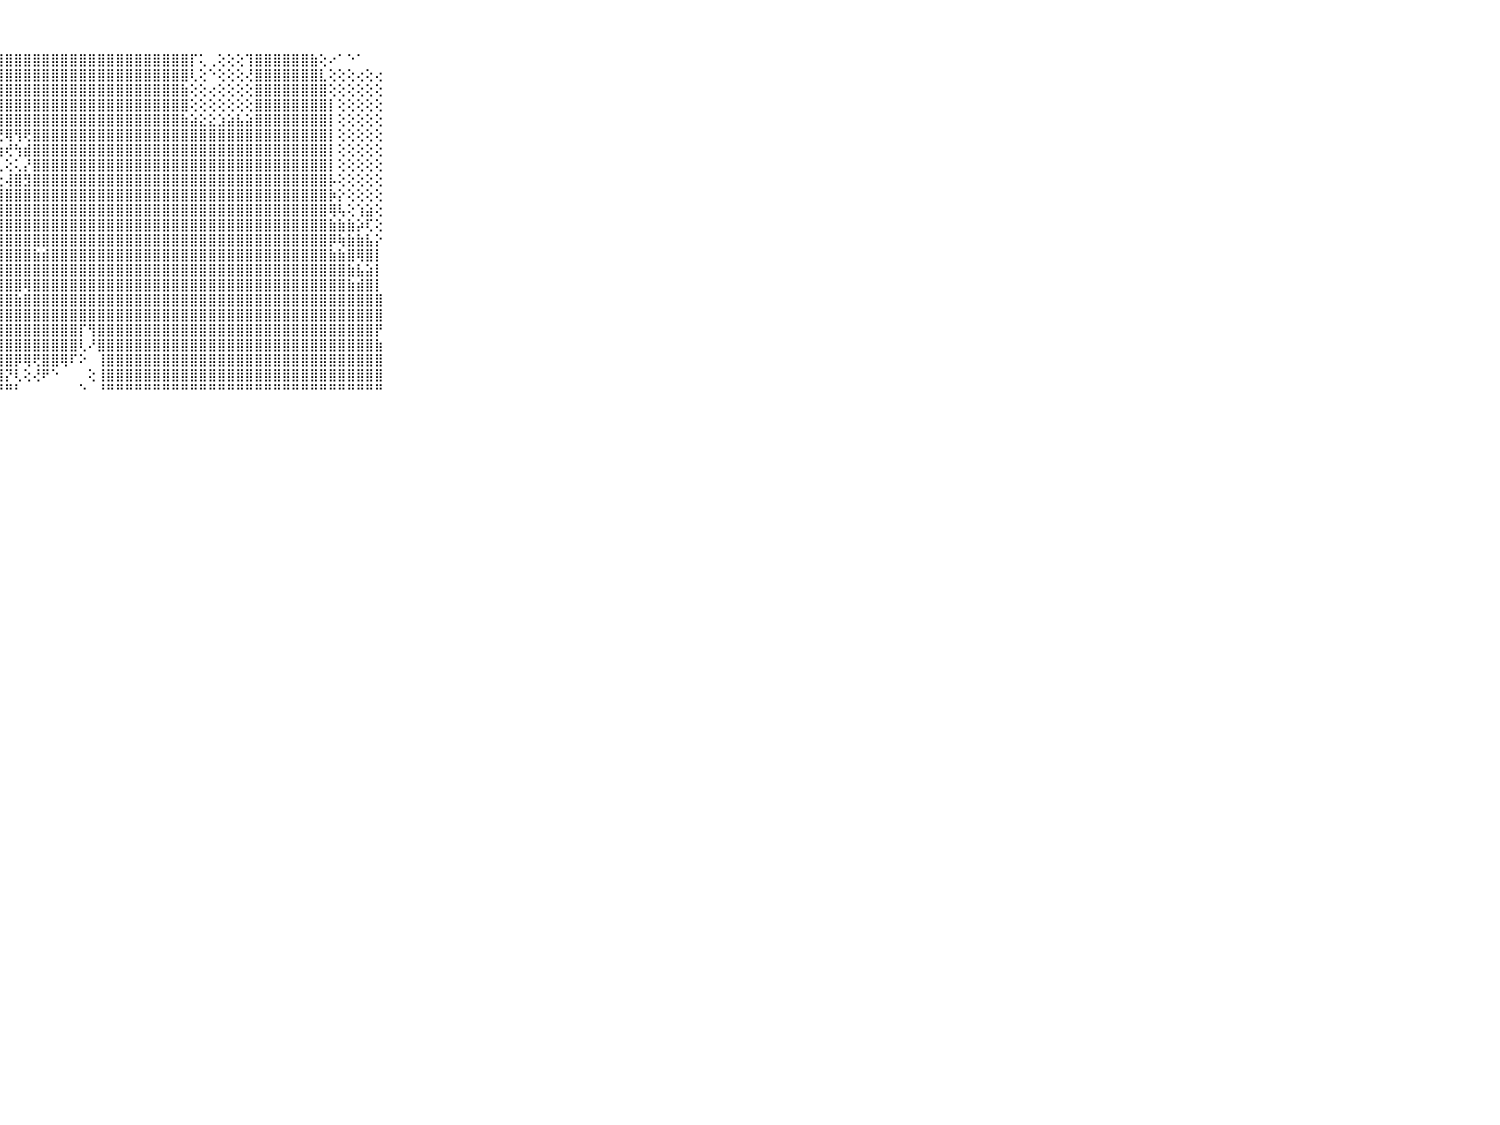

⠀⠀⠀⠀⠀⠀⠀⠀⠀⠀⠀⣿⣿⣿⣿⣿⣿⣿⣿⣿⣿⣿⣿⣿⣿⣿⣿⣿⣿⣿⣿⣿⣿⣿⣿⣿⣿⣿⣿⣿⣿⣿⣿⣿⣿⣿⣿⣿⡏⢅⢀⢕⢕⢕⢹⣿⣿⣿⣿⣿⣿⣷⢕⠔⠁⠑⠁⠀⠀⠀⠀⠀⠀⠀⠀⠀⠀⠀⠀⠀⠀
⠀⠀⠀⠀⠀⠀⠀⠀⠀⠀⠀⢻⣿⢿⢿⣿⣿⣿⣿⣿⣿⣿⣿⣿⣿⣿⣿⣿⣿⣿⣿⣿⣿⣿⣿⣿⣿⣿⣿⣿⣿⣿⣿⣿⣿⣿⣿⣿⢇⢕⠑⢕⢕⢕⢜⣿⣿⣿⣿⣿⣿⣿⣇⢕⢕⢕⢔⢕⢔⠀⠀⠀⠀⠀⠀⠀⠀⠀⠀⠀⠀
⠀⠀⠀⠀⠀⠀⠀⠀⠀⠀⠀⣿⣿⣿⣿⣿⣿⣿⣿⣿⣿⣿⣿⣿⣿⣿⣿⣿⣿⣿⣿⣿⣿⣿⣿⣿⣿⣿⣿⣿⣿⣿⣿⣿⣿⣿⣿⣷⢕⢕⢔⢕⢕⢕⢕⣿⣿⣿⣿⣿⣿⣿⣿⢕⢕⢕⢕⢕⢕⠀⠀⠀⠀⠀⠀⠀⠀⠀⠀⠀⠀
⠀⠀⠀⠀⠀⠀⠀⠀⠀⠀⠀⢟⢿⣿⣿⣿⣽⣿⣿⣿⣿⣿⣿⣿⣿⣿⣿⣿⣿⣿⣿⣿⣿⣿⣿⣿⣿⣿⣿⣿⣿⣿⣿⣿⣿⣿⣿⣿⢕⢕⢕⢕⢕⢕⢕⣿⣿⣿⣿⣿⣿⣿⣿⡇⢕⢕⢕⢕⢕⠀⠀⠀⠀⠀⠀⠀⠀⠀⠀⠀⠀
⠀⠀⠀⠀⠀⠀⠀⠀⠀⠀⠀⢿⣿⣿⣿⣿⣿⣿⣿⣿⣿⣿⣿⣿⣿⣿⣿⣿⣿⣿⣿⣿⣿⣿⣿⣿⣿⣿⣿⣿⣿⣿⣿⣿⣿⣿⣿⣷⣵⣕⣕⣱⣵⣧⣵⣿⣿⣿⣿⣿⣿⣿⣿⡇⢕⢕⢕⢕⢕⠀⠀⠀⠀⠀⠀⠀⠀⠀⠀⠀⠀
⠀⠀⠀⠀⠀⠀⠀⠀⠀⠀⠀⣵⣿⣿⣿⣿⣿⣿⣿⣿⣿⡟⠏⢙⠙⢙⢝⢟⢿⢻⢟⣿⣿⣿⣿⣿⣿⣿⣿⣿⣿⣿⣿⣿⣿⣿⣿⣿⣿⣿⣿⣿⣿⣿⣿⣿⣿⣿⣿⣿⣿⣿⣿⡇⢕⢕⢕⢕⢕⠀⠀⠀⠀⠀⠀⠀⠀⠀⠀⠀⠀
⠀⠀⠀⠀⠀⠀⠀⠀⠀⠀⠀⣿⣿⣿⣿⣿⣿⣿⡟⠟⠝⠑⢅⢔⢔⣱⣵⢷⢞⢳⣾⣿⣿⣿⣿⣿⣿⣿⣿⣿⣿⣿⣿⣿⣿⣿⣿⣿⣿⣿⣿⣿⣿⣿⣿⣿⣿⣿⣿⣿⣿⣿⣿⡇⢕⢕⢕⢕⢕⠀⠀⠀⠀⠀⠀⠀⠀⠀⠀⠀⠀
⠀⠀⠀⠀⠀⠀⠀⠀⠀⠀⠀⣿⣿⣿⣿⣿⣿⡿⢇⠀⢀⢀⢕⢗⢝⢕⢁⢅⢕⢅⡜⣿⣿⣿⣿⣿⣿⣿⣿⣿⣿⣿⣿⣿⣿⣿⣿⣿⣿⣿⣿⣿⣿⣿⣿⣿⣿⣿⣿⣿⣿⣿⣿⡇⢕⢕⢕⢕⢕⠀⠀⠀⠀⠀⠀⠀⠀⠀⠀⠀⠀
⠀⠀⠀⠀⠀⠀⠀⠀⠀⠀⠀⣵⣿⣿⣿⣿⣿⢇⢕⢔⡔⢅⢅⢕⢕⢕⢕⢕⢼⣿⣻⣿⣿⣿⣿⣿⣿⣿⣿⣿⣿⣿⣿⣿⣿⣿⣿⣿⣿⣿⣿⣿⣿⣿⣿⣿⣿⣿⣿⣿⣿⣿⣿⡧⢕⢕⢕⢕⢕⠀⠀⠀⠀⠀⠀⠀⠀⠀⠀⠀⠀
⠀⠀⠀⠀⠀⠀⠀⠀⠀⠀⠀⣿⡿⢿⣿⣿⣿⡱⢕⡜⢕⢕⣵⣷⣷⣷⣷⣾⣿⣿⣿⣿⣿⣿⣿⣿⣿⣿⣿⣿⣿⣿⣿⣿⣿⣿⣿⣿⣿⣿⣿⣿⣿⣿⣿⣿⣿⣿⣿⣿⣿⣿⣿⡷⡕⢕⢕⢕⢕⠀⠀⠀⠀⠀⠀⠀⠀⠀⠀⠀⠀
⠀⠀⠀⠀⠀⠀⠀⠀⠀⠀⠀⢿⣿⣿⣿⣿⣿⢇⢕⢕⣾⣿⣿⣿⣿⣿⣿⣿⣿⣿⣿⣿⣿⣿⣿⣿⣿⣿⣿⣿⣿⣿⣿⣿⣿⣿⣿⣿⣿⣿⣿⣿⣿⣿⣿⣿⣿⣿⣿⣿⣿⣿⣿⢿⢧⢕⢱⣵⢕⠀⠀⠀⠀⠀⠀⠀⠀⠀⠀⠀⠀
⠀⠀⠀⠀⠀⠀⠀⠀⠀⠀⠀⣜⣯⣕⣿⣯⣯⡕⢕⢕⣿⣿⣿⣿⣿⣿⣿⣿⣿⣿⣿⣿⣿⣿⣿⣿⣿⣿⣿⣿⣿⣿⣿⣿⣿⣿⣿⣿⣿⣿⣿⣿⣿⣿⣿⣿⣿⣿⣿⣿⣿⣿⣿⣷⣷⣷⡵⢏⢕⠀⠀⠀⠀⠀⠀⠀⠀⠀⠀⠀⠀
⠀⠀⠀⠀⠀⠀⠀⠀⠀⠀⠀⡟⢟⣿⣿⣿⣿⣿⢔⢕⣿⣿⣿⣿⣿⣿⣿⣿⣿⣿⣿⣿⣿⣿⣿⣿⣿⣿⣿⣿⣿⣿⣿⣿⣿⣿⣿⣿⣿⣿⣿⣿⣿⣿⣿⣿⣿⣿⣿⣿⣿⣿⣿⡿⢷⣷⣷⣧⡕⠀⠀⠀⠀⠀⠀⠀⠀⠀⠀⠀⠀
⠀⠀⠀⠀⠀⠀⠀⠀⠀⠀⠀⣿⣾⣿⣿⣿⣿⣿⣧⢕⣿⣿⣿⣿⣿⣿⣿⣿⣿⣿⣿⣷⣾⣿⣿⣿⣿⣿⣿⣿⣿⣿⣿⣿⣿⣿⣿⣿⣿⣿⣿⣿⣿⣿⣿⣿⣿⣿⣿⣿⣿⣿⣿⣷⣷⣿⢿⣿⡇⠀⠀⠀⠀⠀⠀⠀⠀⠀⠀⠀⠀
⠀⠀⠀⠀⠀⠀⠀⠀⠀⠀⠀⣿⣿⣿⣿⣿⣿⣿⣿⣧⣸⣿⣿⣿⣿⣿⣿⣿⣿⣿⣿⣿⣿⣿⣿⣿⣿⣿⣿⣿⣿⣿⣿⣿⣿⣿⣿⣿⣿⣿⣿⣿⣿⣿⣿⣿⣿⣿⣿⣿⣿⣿⣿⣿⣿⣷⣧⣵⡇⠀⠀⠀⠀⠀⠀⠀⠀⠀⠀⠀⠀
⠀⠀⠀⠀⠀⠀⠀⠀⠀⠀⠀⣿⣿⣿⣿⣿⣿⣿⣿⣿⣿⣿⣿⣿⣿⣿⣿⣿⣿⣿⢿⣿⣿⣿⣿⣿⣿⣿⣿⣿⣿⣿⣿⣿⣿⣿⣿⣿⣿⣿⣿⣿⣿⣿⣿⣿⣿⣿⣿⣿⣿⣿⣿⣿⣿⣷⣾⣿⡇⠀⠀⠀⠀⠀⠀⠀⠀⠀⠀⠀⠀
⠀⠀⠀⠀⠀⠀⠀⠀⠀⠀⠀⣿⣿⣿⣿⣿⣿⣿⣿⣿⣿⣿⣿⣿⣿⣿⣿⣿⣿⣷⣿⣿⣿⣿⣿⣿⣿⣿⣿⣿⣿⣿⣿⣿⣿⣿⣿⣿⣿⣿⣿⣿⣿⣿⣿⣿⣿⣿⣿⣿⣿⣿⣿⣿⣿⣿⣿⣿⣿⠀⠀⠀⠀⠀⠀⠀⠀⠀⠀⠀⠀
⠀⠀⠀⠀⠀⠀⠀⠀⠀⠀⠀⣿⣿⣿⣿⣿⣿⣿⣿⣿⣿⣿⣿⣿⣿⣿⣿⣿⣿⣿⣿⣿⣿⣿⣿⣿⣿⣿⣿⣿⣿⣿⣿⣿⣿⣿⣿⣿⣿⣿⣿⣿⣿⣿⣿⣿⣿⣿⣿⣿⣿⣿⣿⣿⣿⣿⣿⣿⣿⠀⠀⠀⠀⠀⠀⠀⠀⠀⠀⠀⠀
⠀⠀⠀⠀⠀⠀⠀⠀⠀⠀⠀⣾⣿⣿⣿⣿⣿⣿⣿⣿⣿⣿⣿⣿⣿⣿⣿⣿⣿⣿⣿⣿⣿⣿⣿⣿⡏⢻⣿⣿⣿⣿⣿⣿⣿⣿⣿⣿⣿⣿⣿⣿⣿⣿⣿⣿⣿⣿⣿⣿⣿⣿⣿⣿⣿⣿⣿⣿⡟⠀⠀⠀⠀⠀⠀⠀⠀⠀⠀⠀⠀
⠀⠀⠀⠀⠀⠀⠀⠀⠀⠀⠀⣿⣿⣿⣿⣿⣿⣿⣿⣿⣿⣿⣿⣿⣿⣿⣿⣿⣿⣿⣿⣿⣿⣿⣿⣿⢇⠜⣿⣿⣿⣿⣿⣿⣿⣿⣿⣿⣿⣿⣿⣿⣿⣿⣿⣿⣿⣿⣿⣿⣿⣿⣿⣿⣿⣿⣿⣿⣷⠀⠀⠀⠀⠀⠀⠀⠀⠀⠀⠀⠀
⠀⠀⠀⠀⠀⠀⠀⠀⠀⠀⠀⣿⣿⣿⣿⣿⣿⣿⣿⣿⣿⣿⣿⢜⣿⣿⣿⣿⣿⡿⢿⢟⣿⣿⢿⠏⠕⠀⢸⣿⣿⣿⣿⣿⣿⣿⣿⣿⣿⣿⣿⣿⣿⣿⣿⣿⣿⣿⣿⣿⣿⣿⣿⣿⣿⣿⣿⣿⣿⠀⠀⠀⠀⠀⠀⠀⠀⠀⠀⠀⠀
⠀⠀⠀⠀⠀⠀⠀⠀⠀⠀⠀⣿⣿⣿⣿⣿⣿⣿⣿⣿⣿⣿⣿⢕⢜⢻⣿⣿⡝⢇⢕⢜⠟⠑⠀⠀⠀⢕⢸⣿⣿⣿⣿⣿⣿⣿⣿⣿⣿⣿⣿⣿⣿⣿⣿⣿⣿⣿⣿⣿⣿⣿⣿⣿⣿⣿⣿⣿⣿⠀⠀⠀⠀⠀⠀⠀⠀⠀⠀⠀⠀
⠀⠀⠀⠀⠀⠀⠀⠀⠀⠀⠀⠛⠛⠛⠛⠛⠛⠛⠛⠛⠛⠛⠛⠑⠑⠑⠑⠙⠛⠃⠀⠀⠀⠀⠀⠀⠑⠀⠘⠛⠛⠛⠛⠛⠛⠛⠛⠛⠛⠛⠛⠛⠛⠛⠛⠛⠛⠛⠛⠛⠛⠛⠛⠛⠛⠛⠛⠛⠛⠀⠀⠀⠀⠀⠀⠀⠀⠀⠀⠀⠀